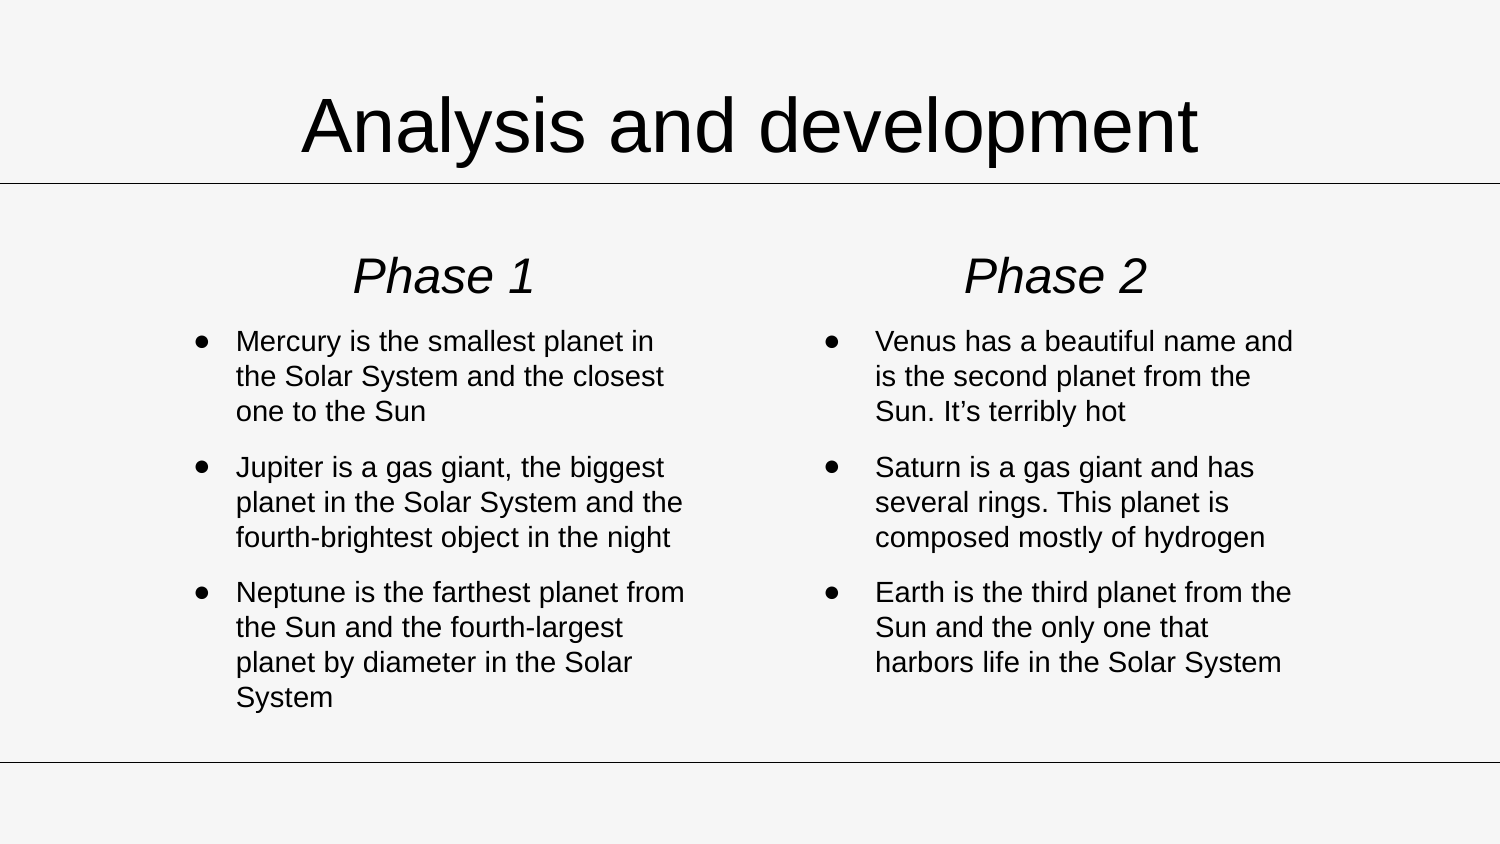

# Analysis and development
Phase 1
Phase 2
Mercury is the smallest planet in the Solar System and the closest one to the Sun
Jupiter is a gas giant, the biggest planet in the Solar System and the fourth-brightest object in the night
Neptune is the farthest planet from the Sun and the fourth-largest planet by diameter in the Solar System
Venus has a beautiful name and is the second planet from the Sun. It’s terribly hot
Saturn is a gas giant and has several rings. This planet is composed mostly of hydrogen
Earth is the third planet from the Sun and the only one that harbors life in the Solar System